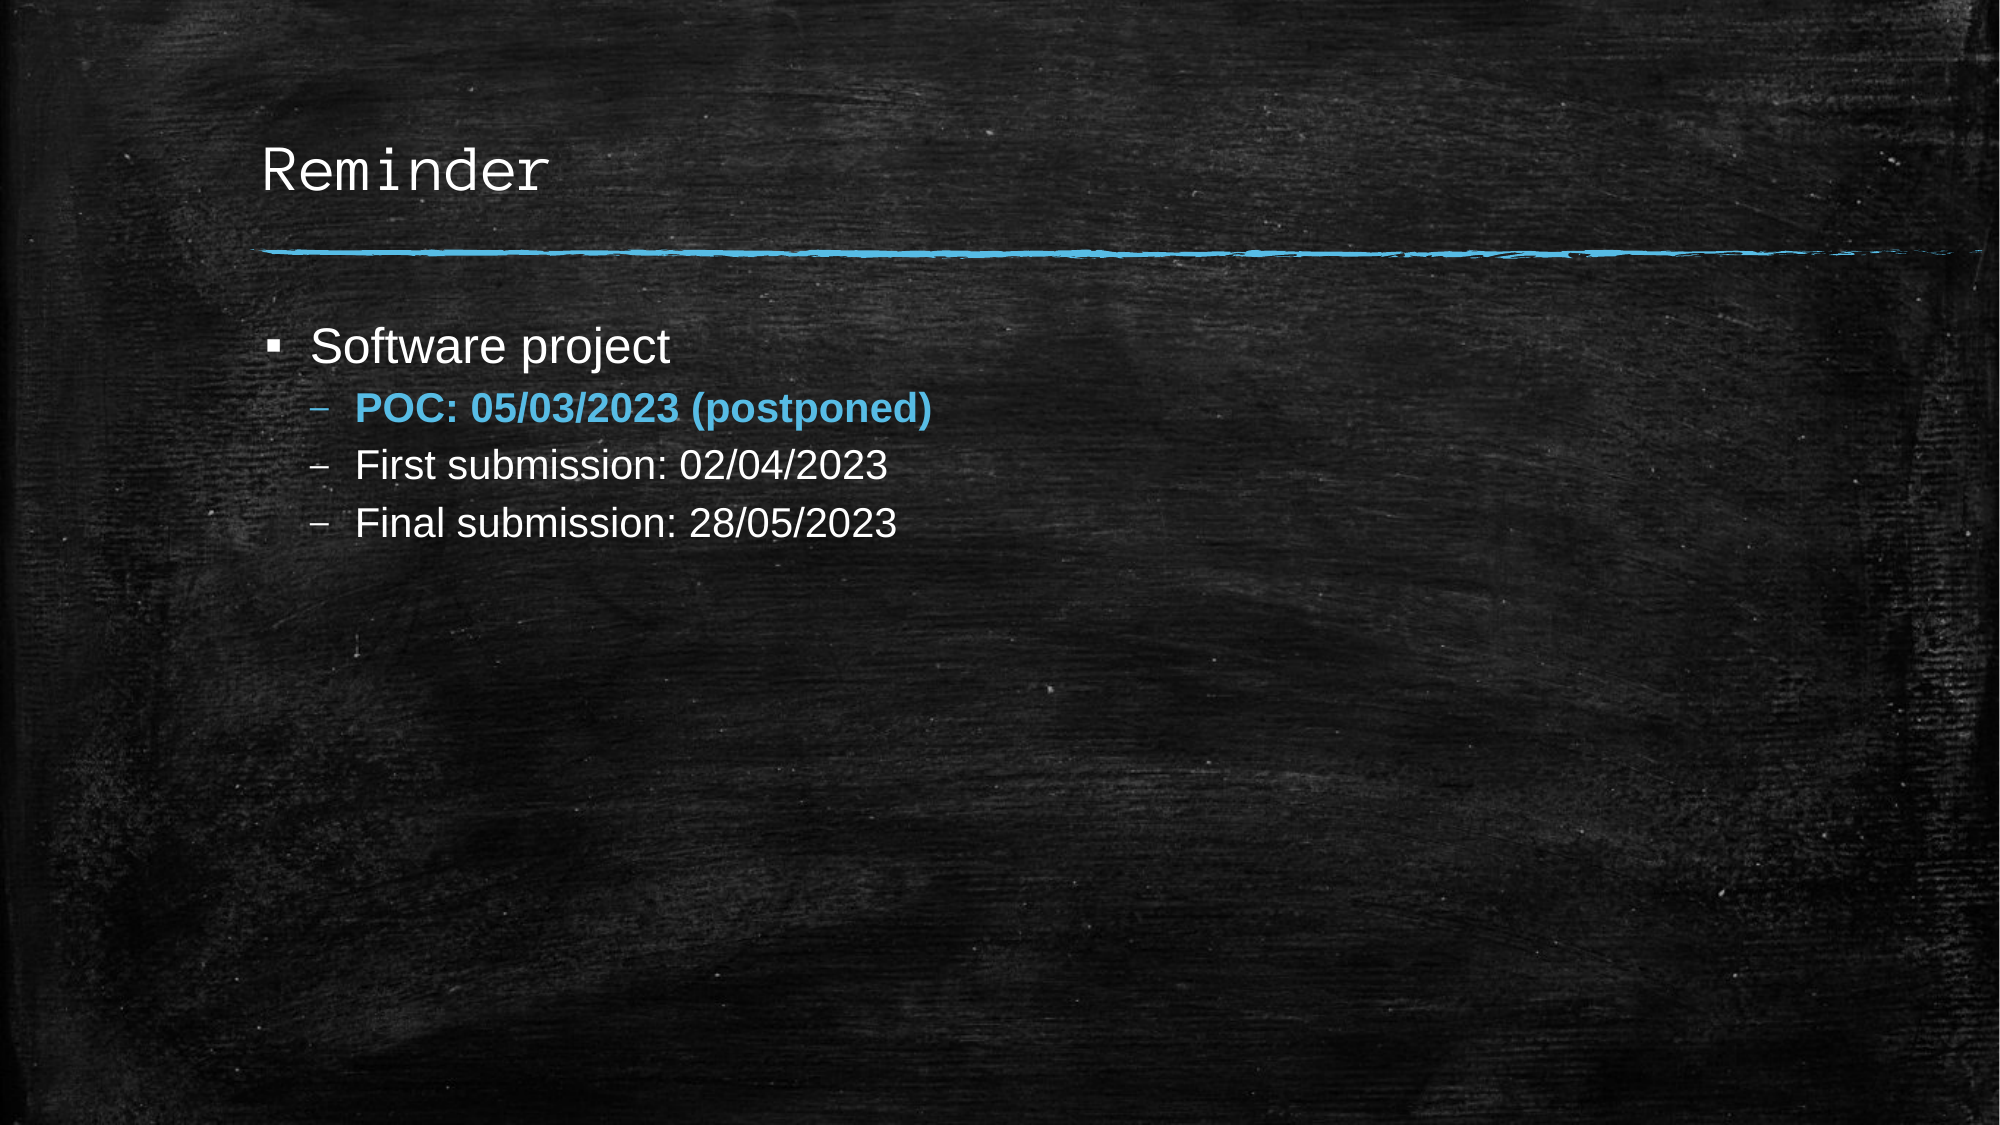

# Reminder
Software project
POC: 05/03/2023 (postponed)
First submission: 02/04/2023
Final submission: 28/05/2023